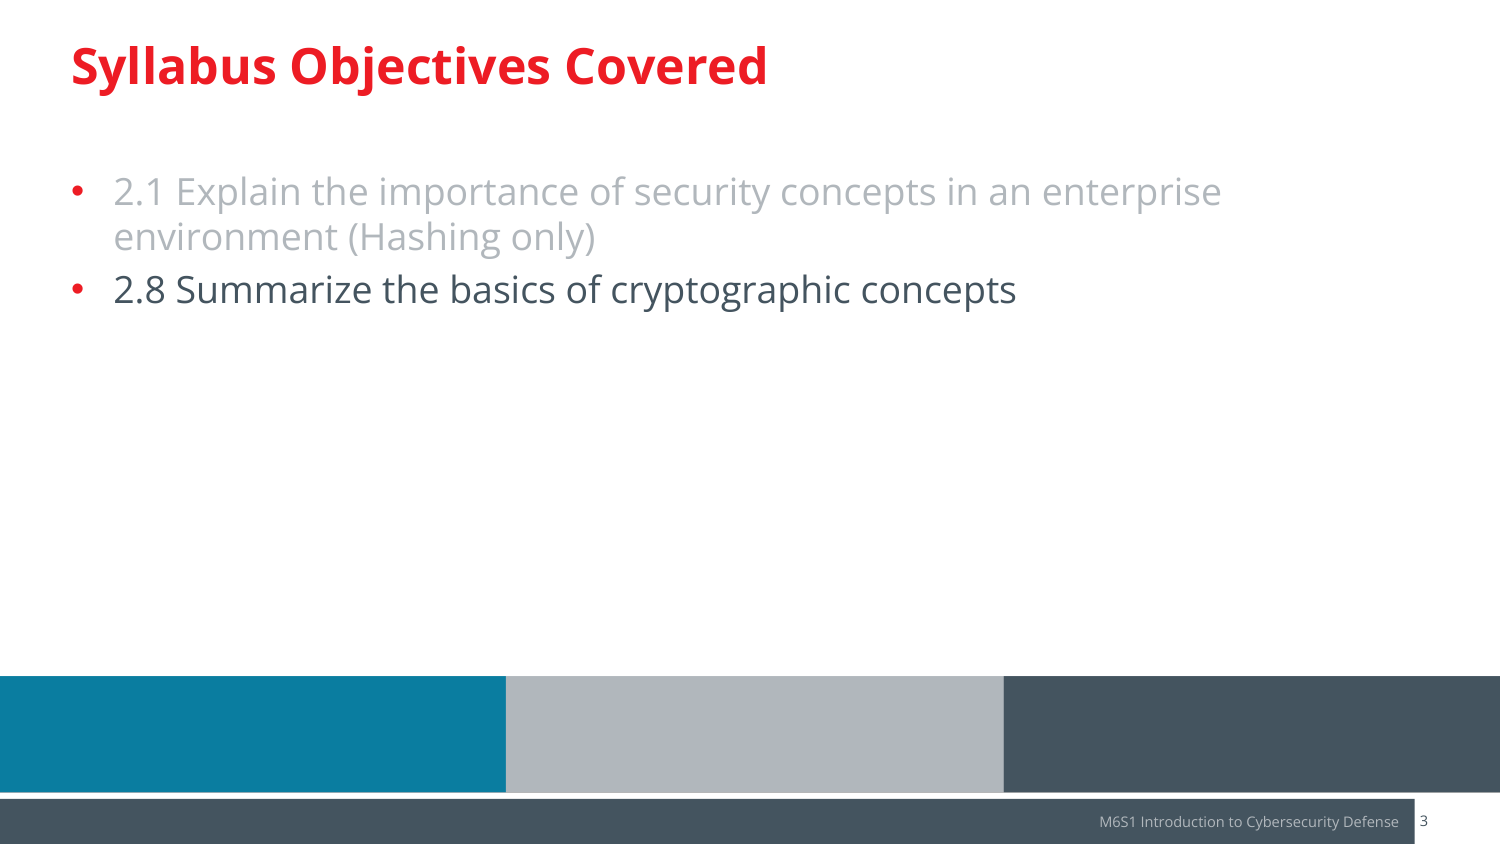

# Syllabus Objectives Covered
2.1 Explain the importance of security concepts in an enterprise environment (Hashing only)
2.8 Summarize the basics of cryptographic concepts
M6S1 Introduction to Cybersecurity Defense
CompTIA Security+ Lesson 5 | Copyright © 2020 CompTIA Properties, LLC. All Rights Reserved.  |  CompTIA.org
3